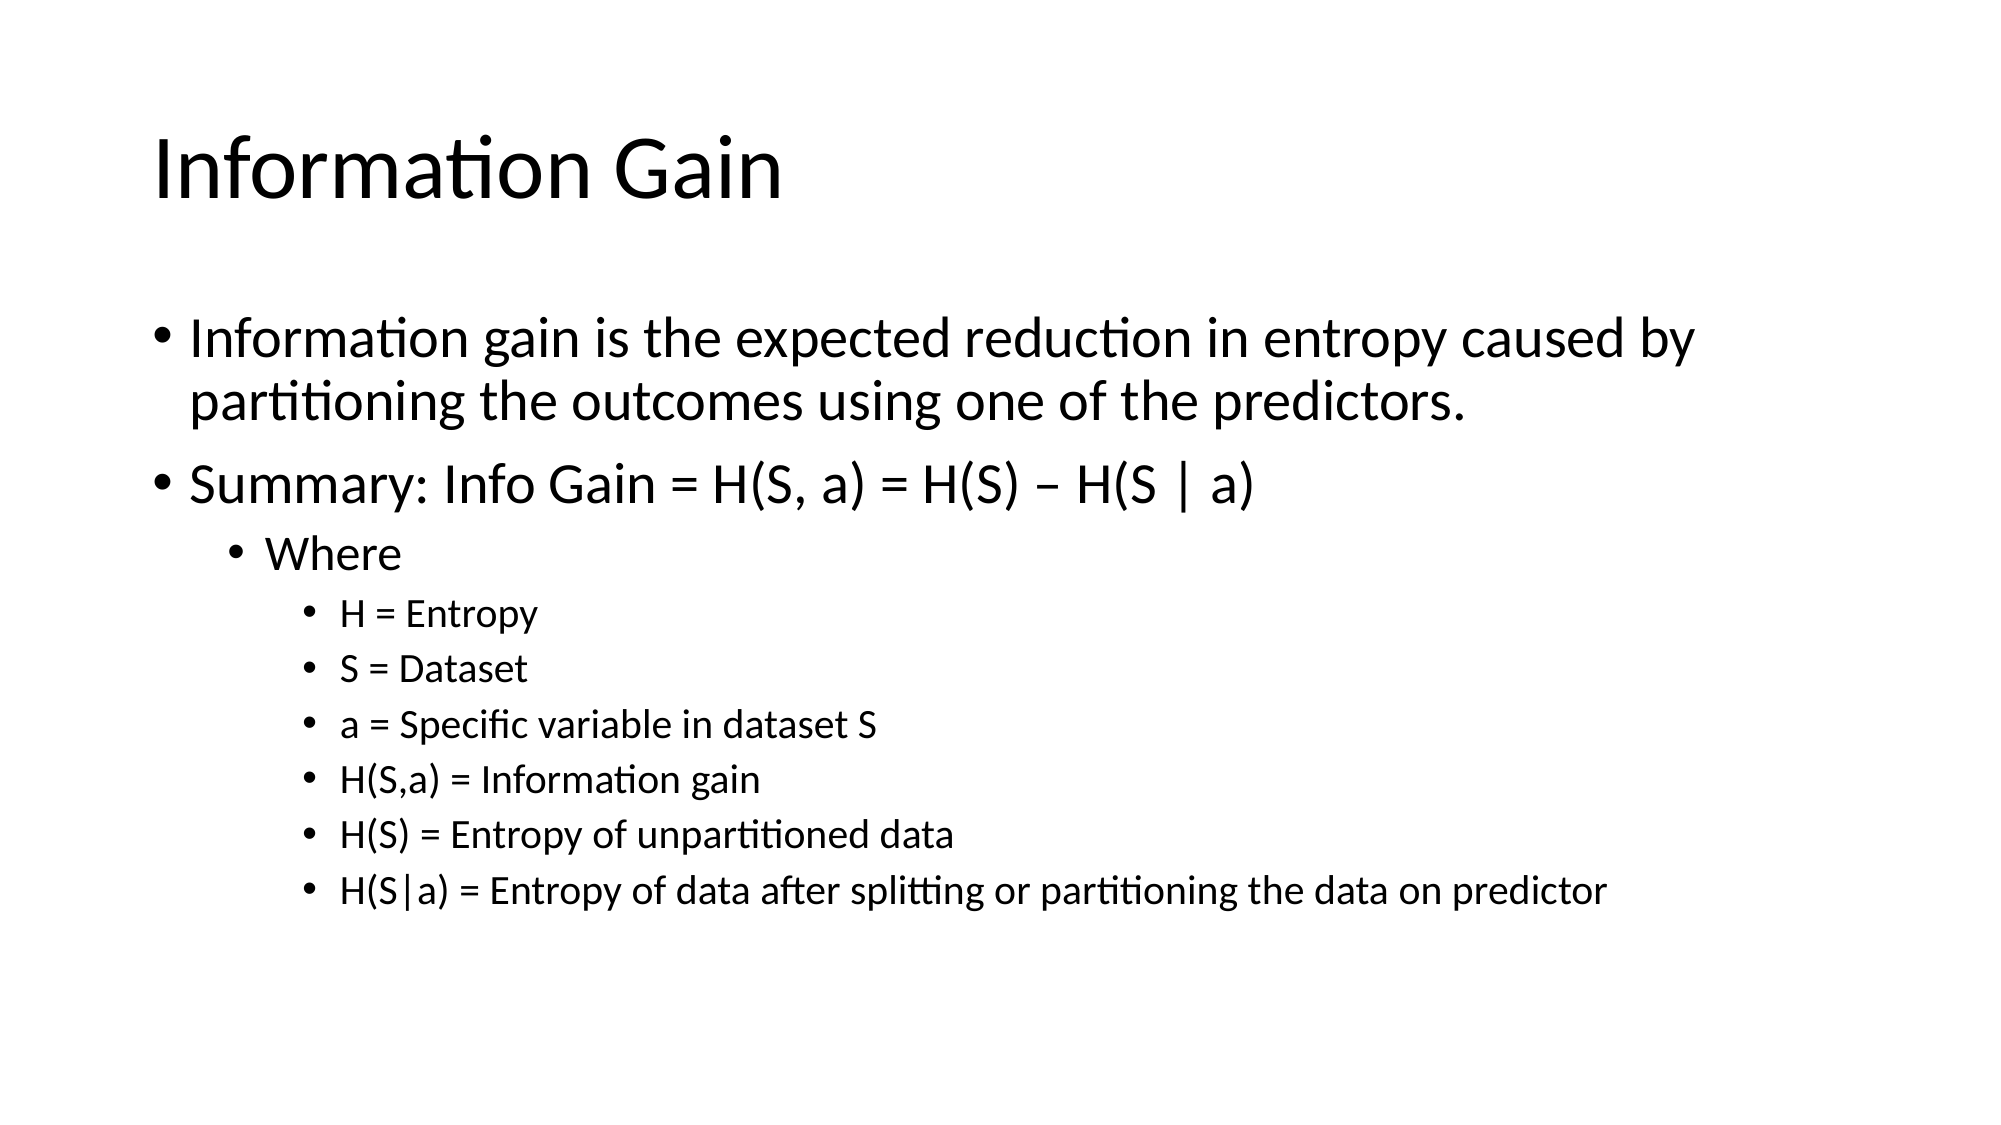

# Information Gain
Information gain is the expected reduction in entropy caused by partitioning the outcomes using one of the predictors.
Summary: Info Gain = H(S, a) = H(S) – H(S | a)
Where
H = Entropy
S = Dataset
a = Specific variable in dataset S
H(S,a) = Information gain
H(S) = Entropy of unpartitioned data
H(S|a) = Entropy of data after splitting or partitioning the data on predictor